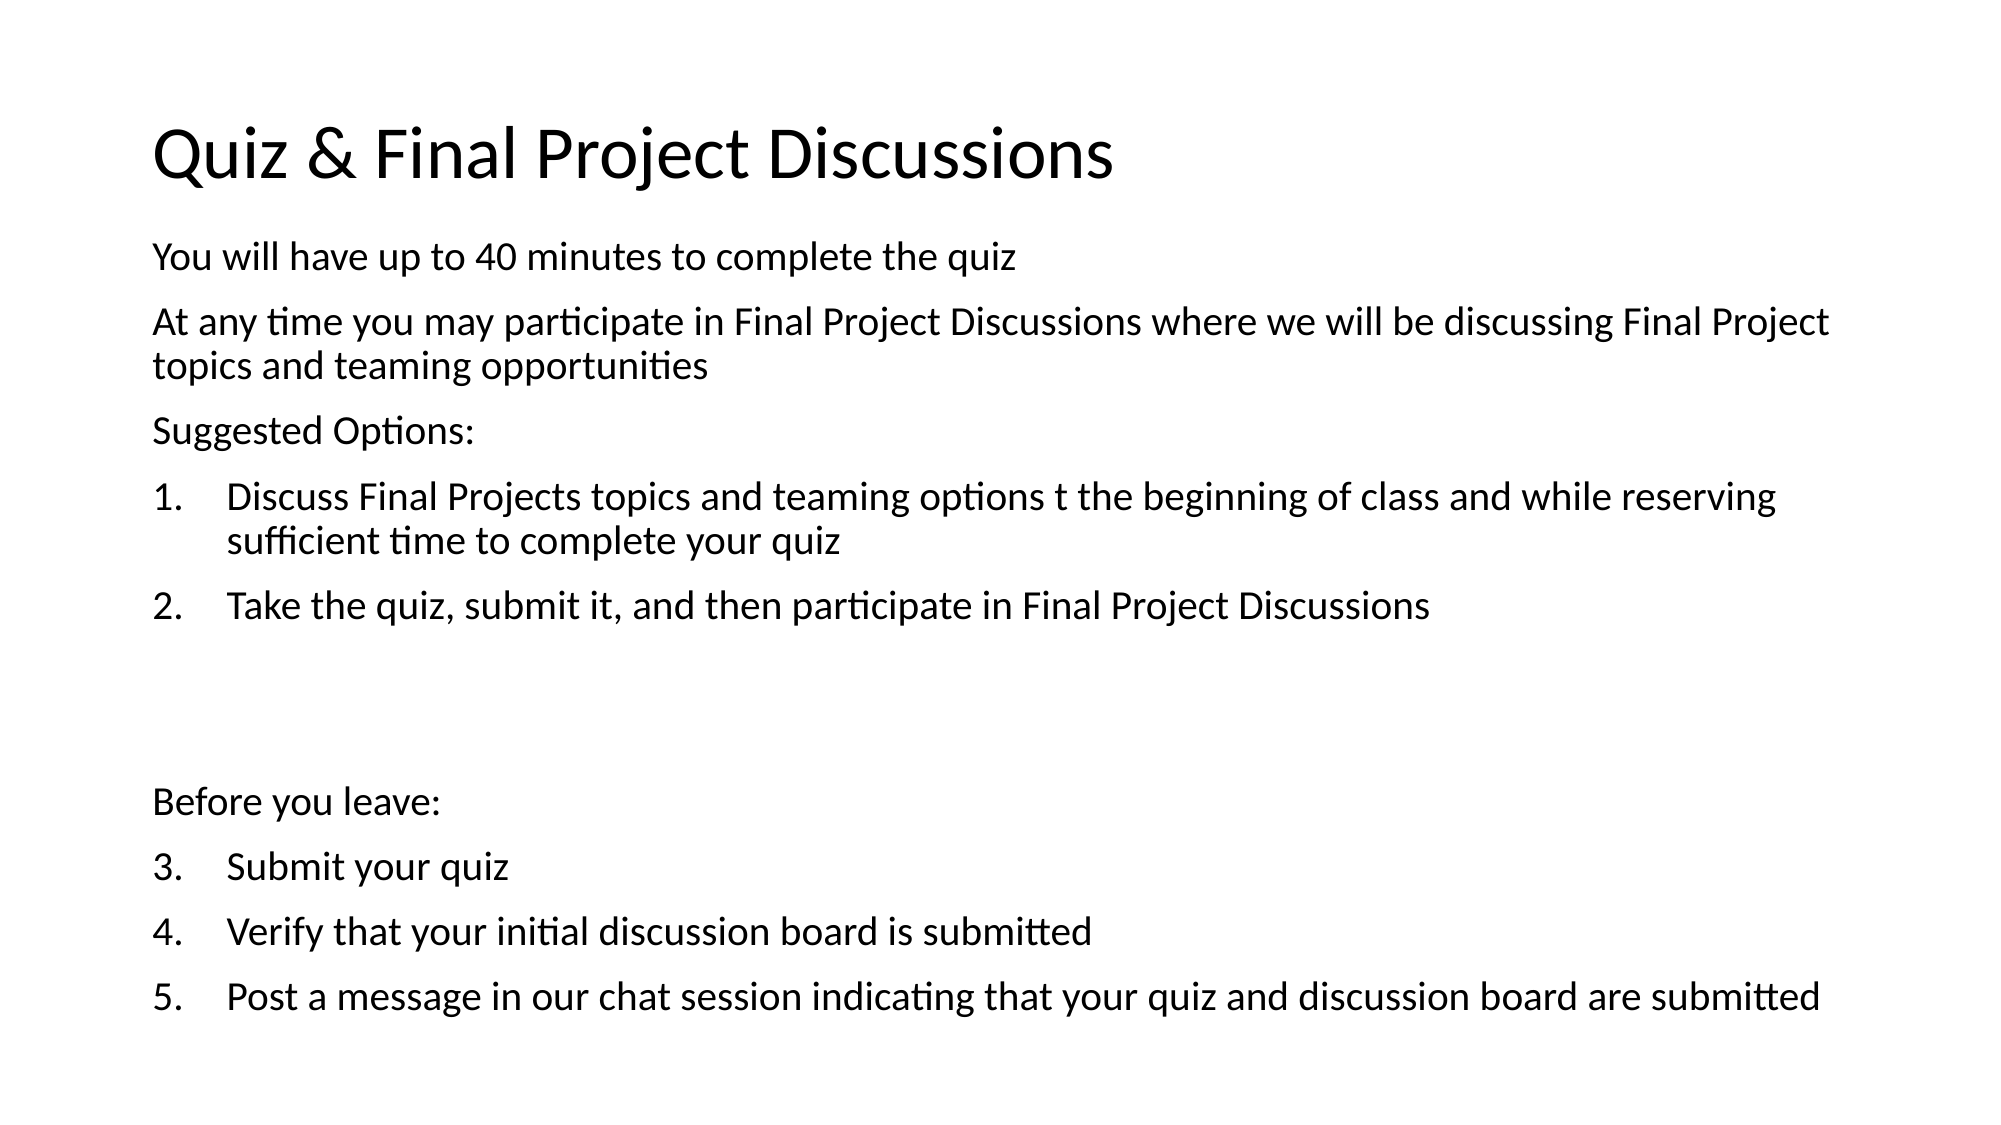

# Quiz & Final Project Discussions
You will have up to 40 minutes to complete the quiz
At any time you may participate in Final Project Discussions where we will be discussing Final Project topics and teaming opportunities
Suggested Options:
Discuss Final Projects topics and teaming options t the beginning of class and while reserving sufficient time to complete your quiz
Take the quiz, submit it, and then participate in Final Project Discussions

Before you leave:
Submit your quiz
Verify that your initial discussion board is submitted
Post a message in our chat session indicating that your quiz and discussion board are submitted